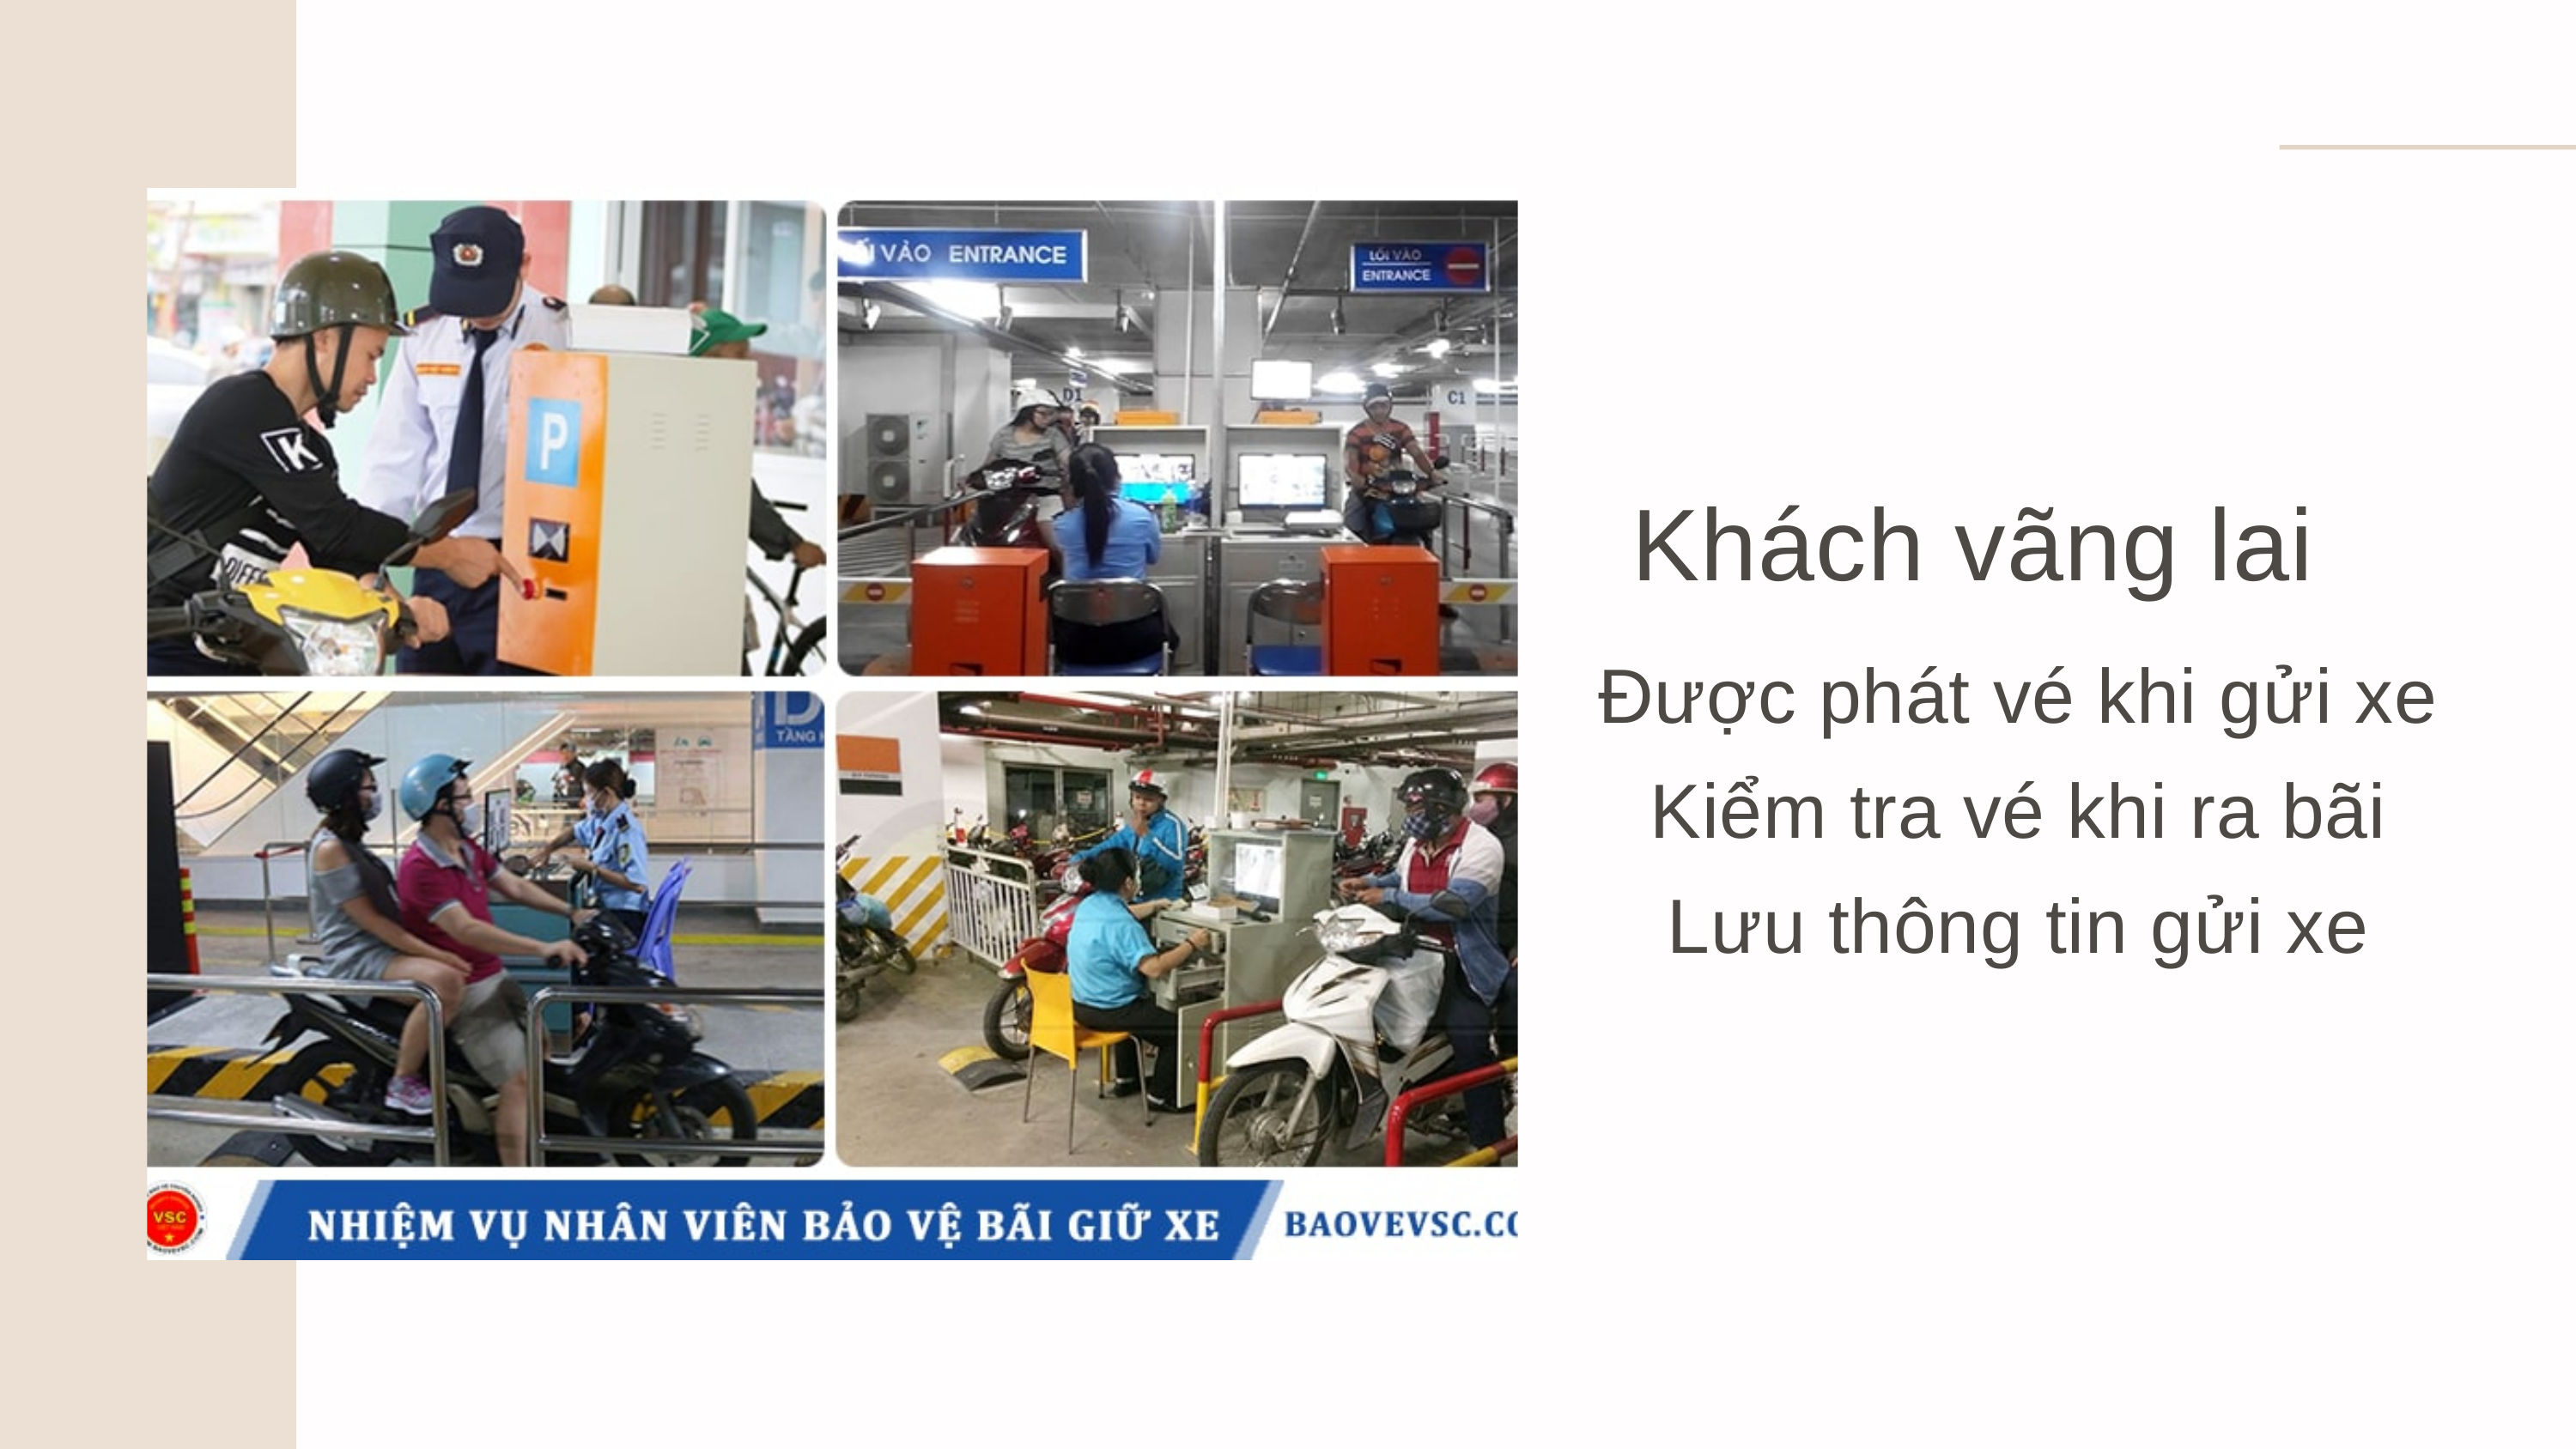

Khách vãng lai
Được phát vé khi gửi xe
Kiểm tra vé khi ra bãi
Lưu thông tin gửi xe